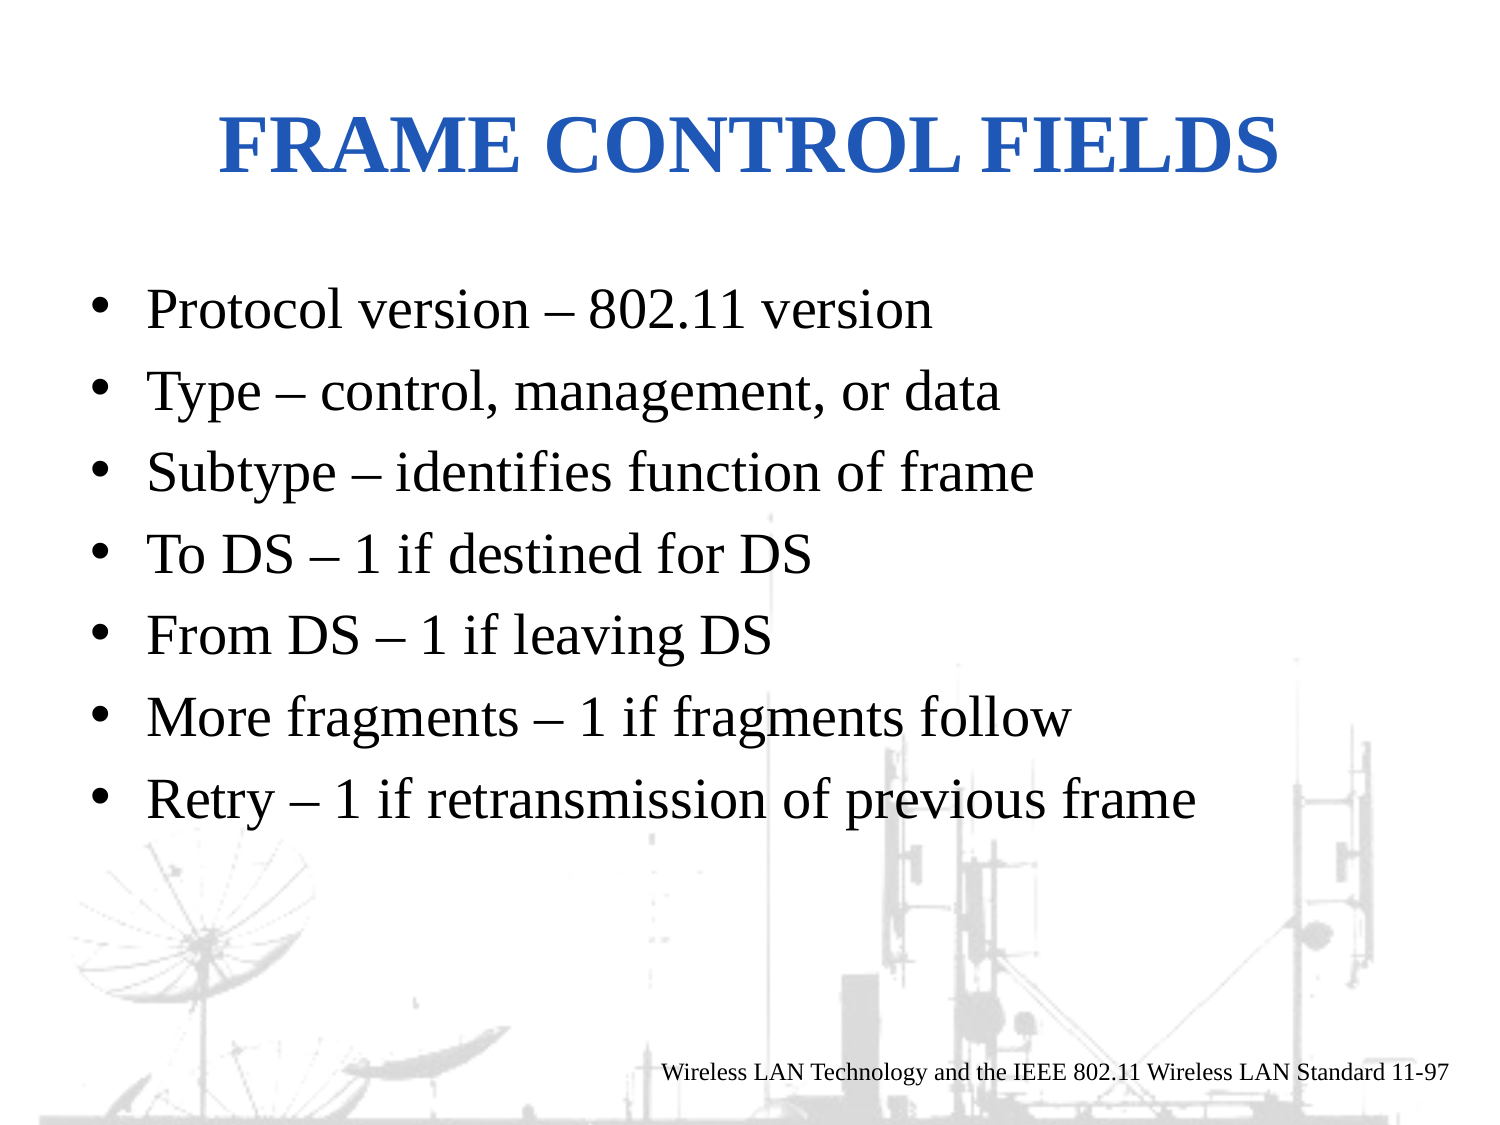

# Frame Control Fields
Protocol version – 802.11 version
Type – control, management, or data
Subtype – identifies function of frame
To DS – 1 if destined for DS
From DS – 1 if leaving DS
More fragments – 1 if fragments follow
Retry – 1 if retransmission of previous frame
Wireless LAN Technology and the IEEE 802.11 Wireless LAN Standard 11-97